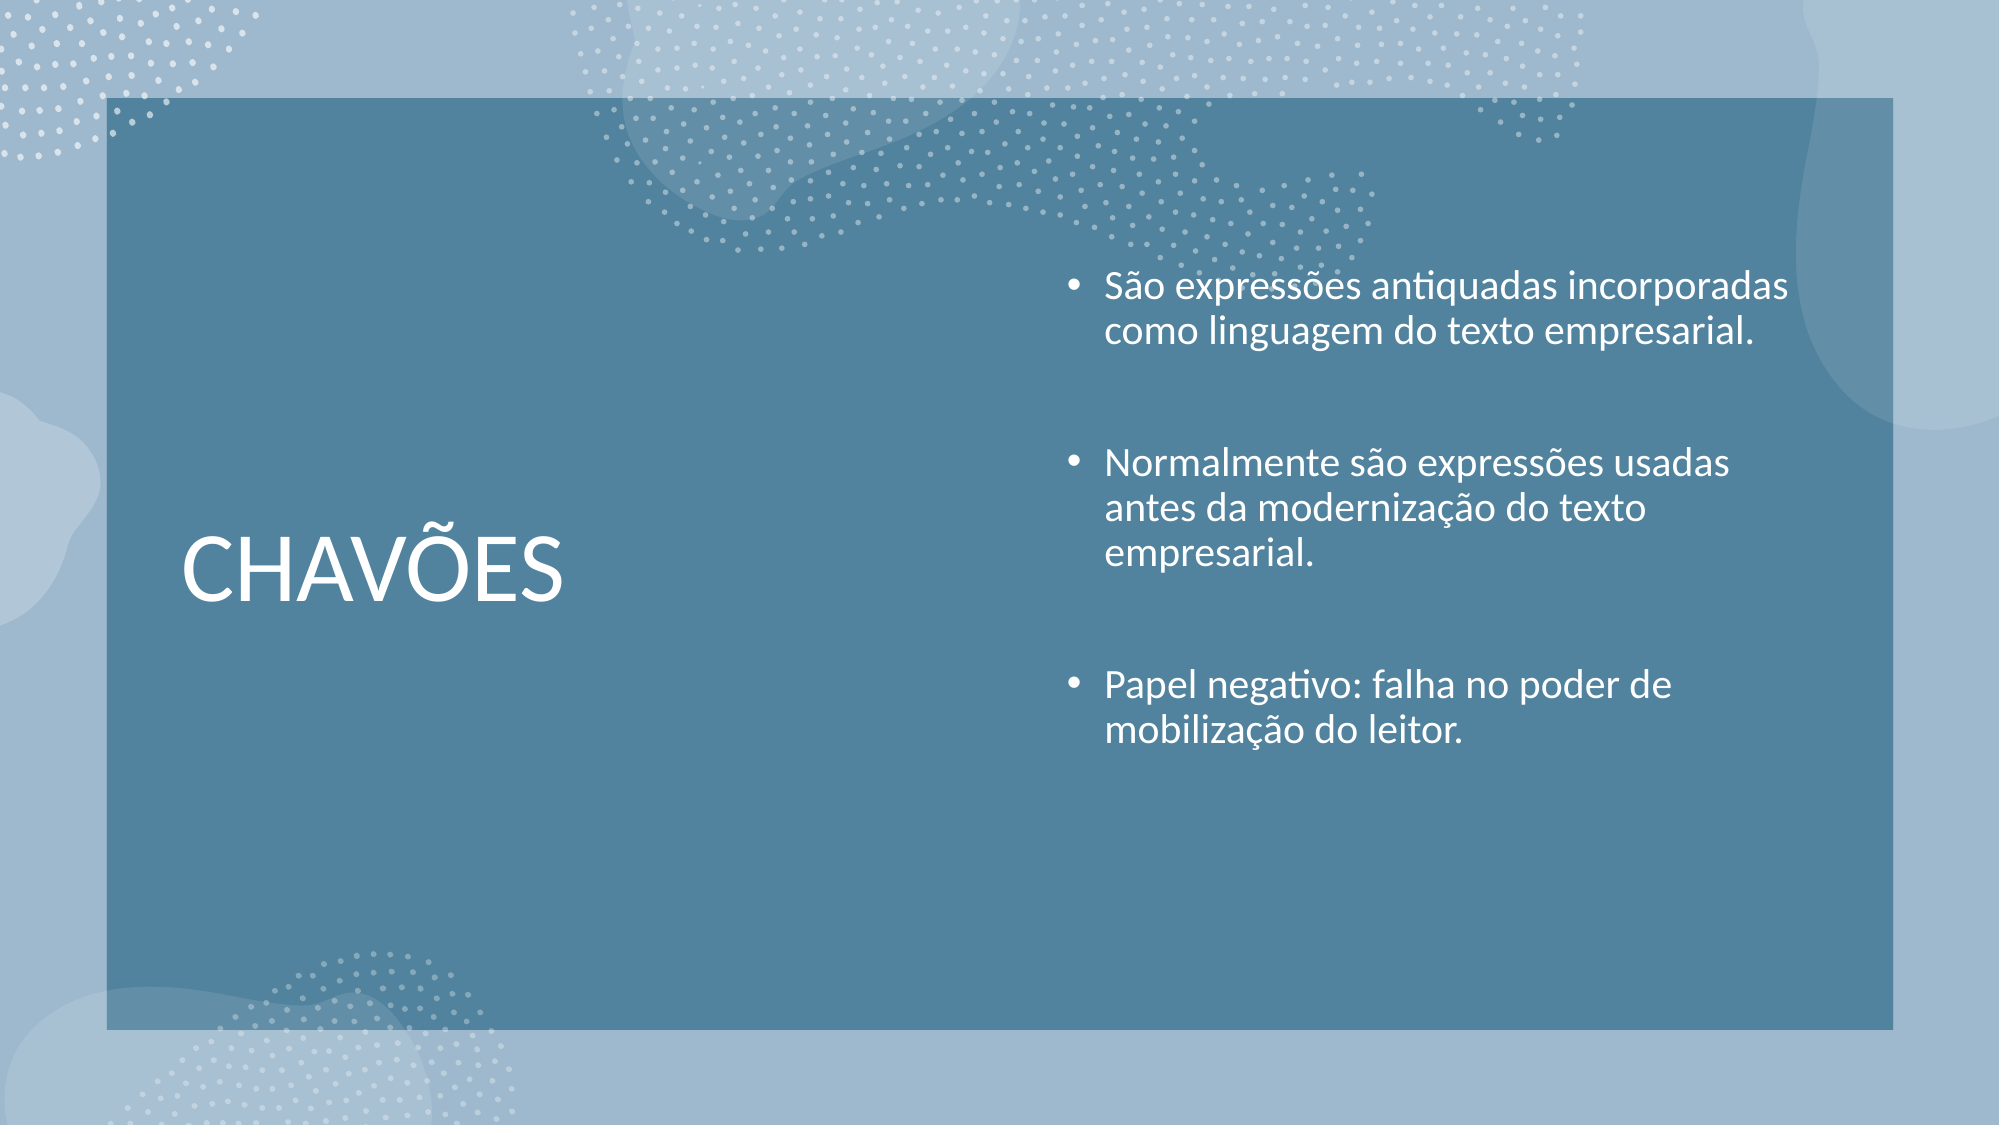

# CHAVÕES
São expressões antiquadas incorporadas como linguagem do texto empresarial.

Normalmente são expressões usadas antes da modernização do texto empresarial.

Papel negativo: falha no poder de mobilização do leitor.